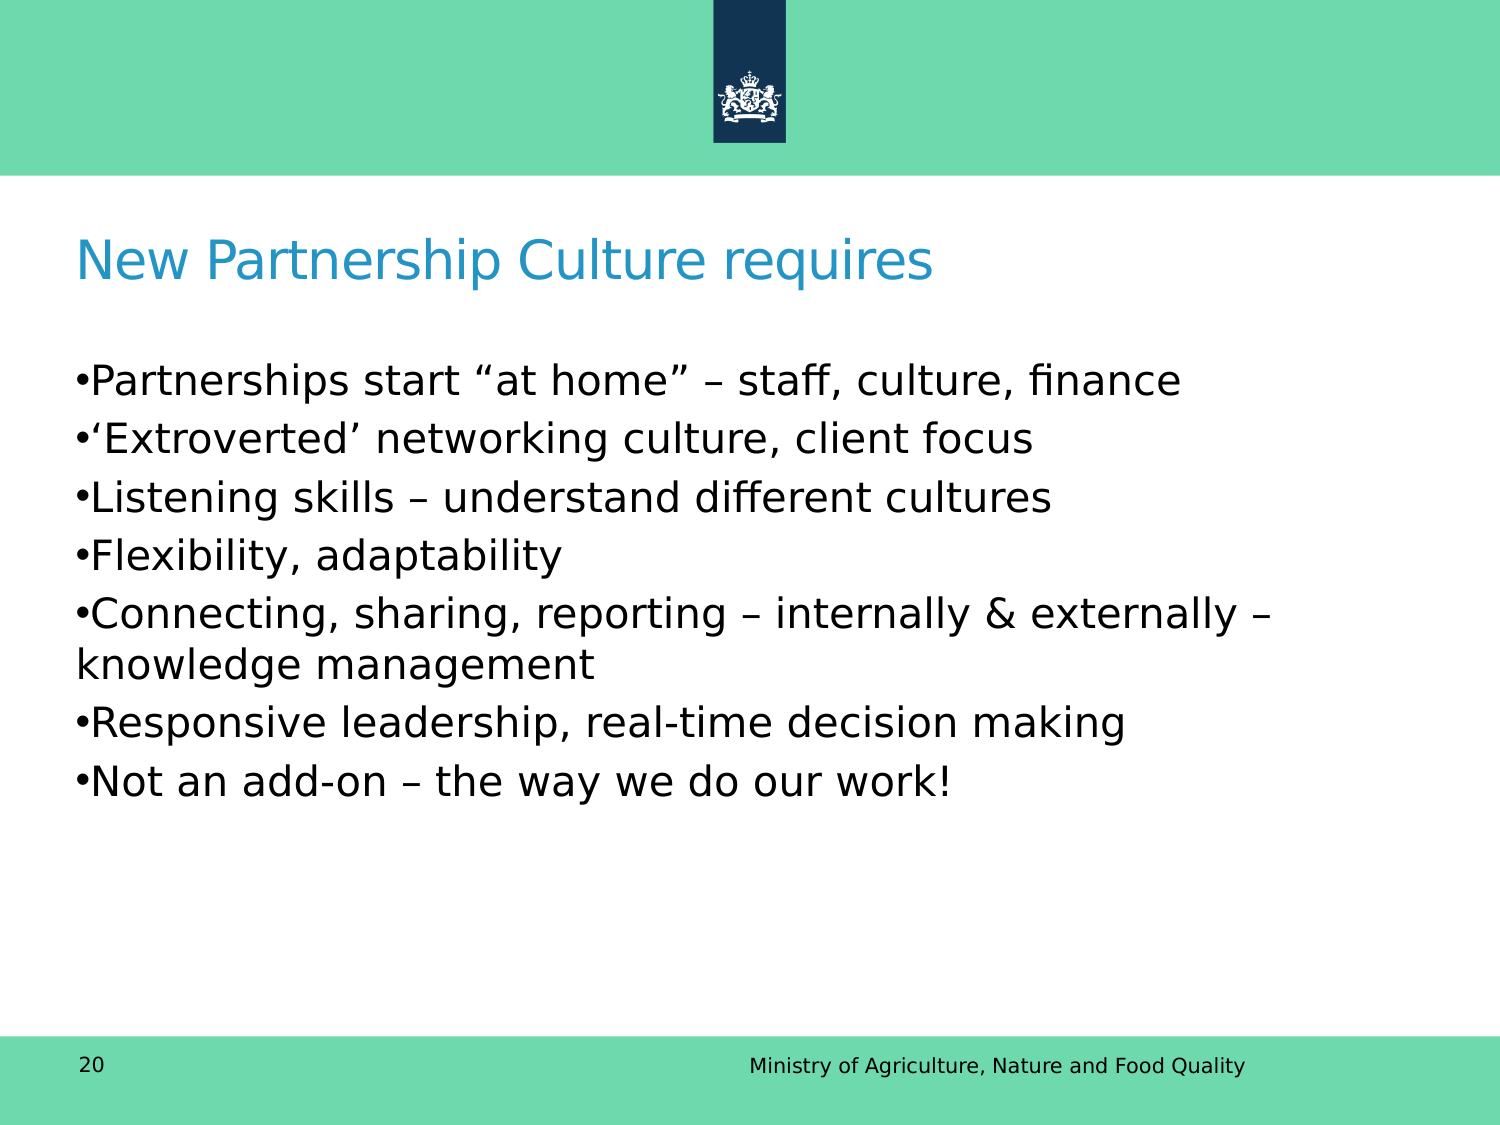

# New Partnership Culture requires
Partnerships start “at home” – staff, culture, finance
‘Extroverted’ networking culture, client focus
Listening skills – understand different cultures
Flexibility, adaptability
Connecting, sharing, reporting – internally & externally – knowledge management
Responsive leadership, real-time decision making
Not an add-on – the way we do our work!
20
Ministry of Agriculture, Nature and Food Quality